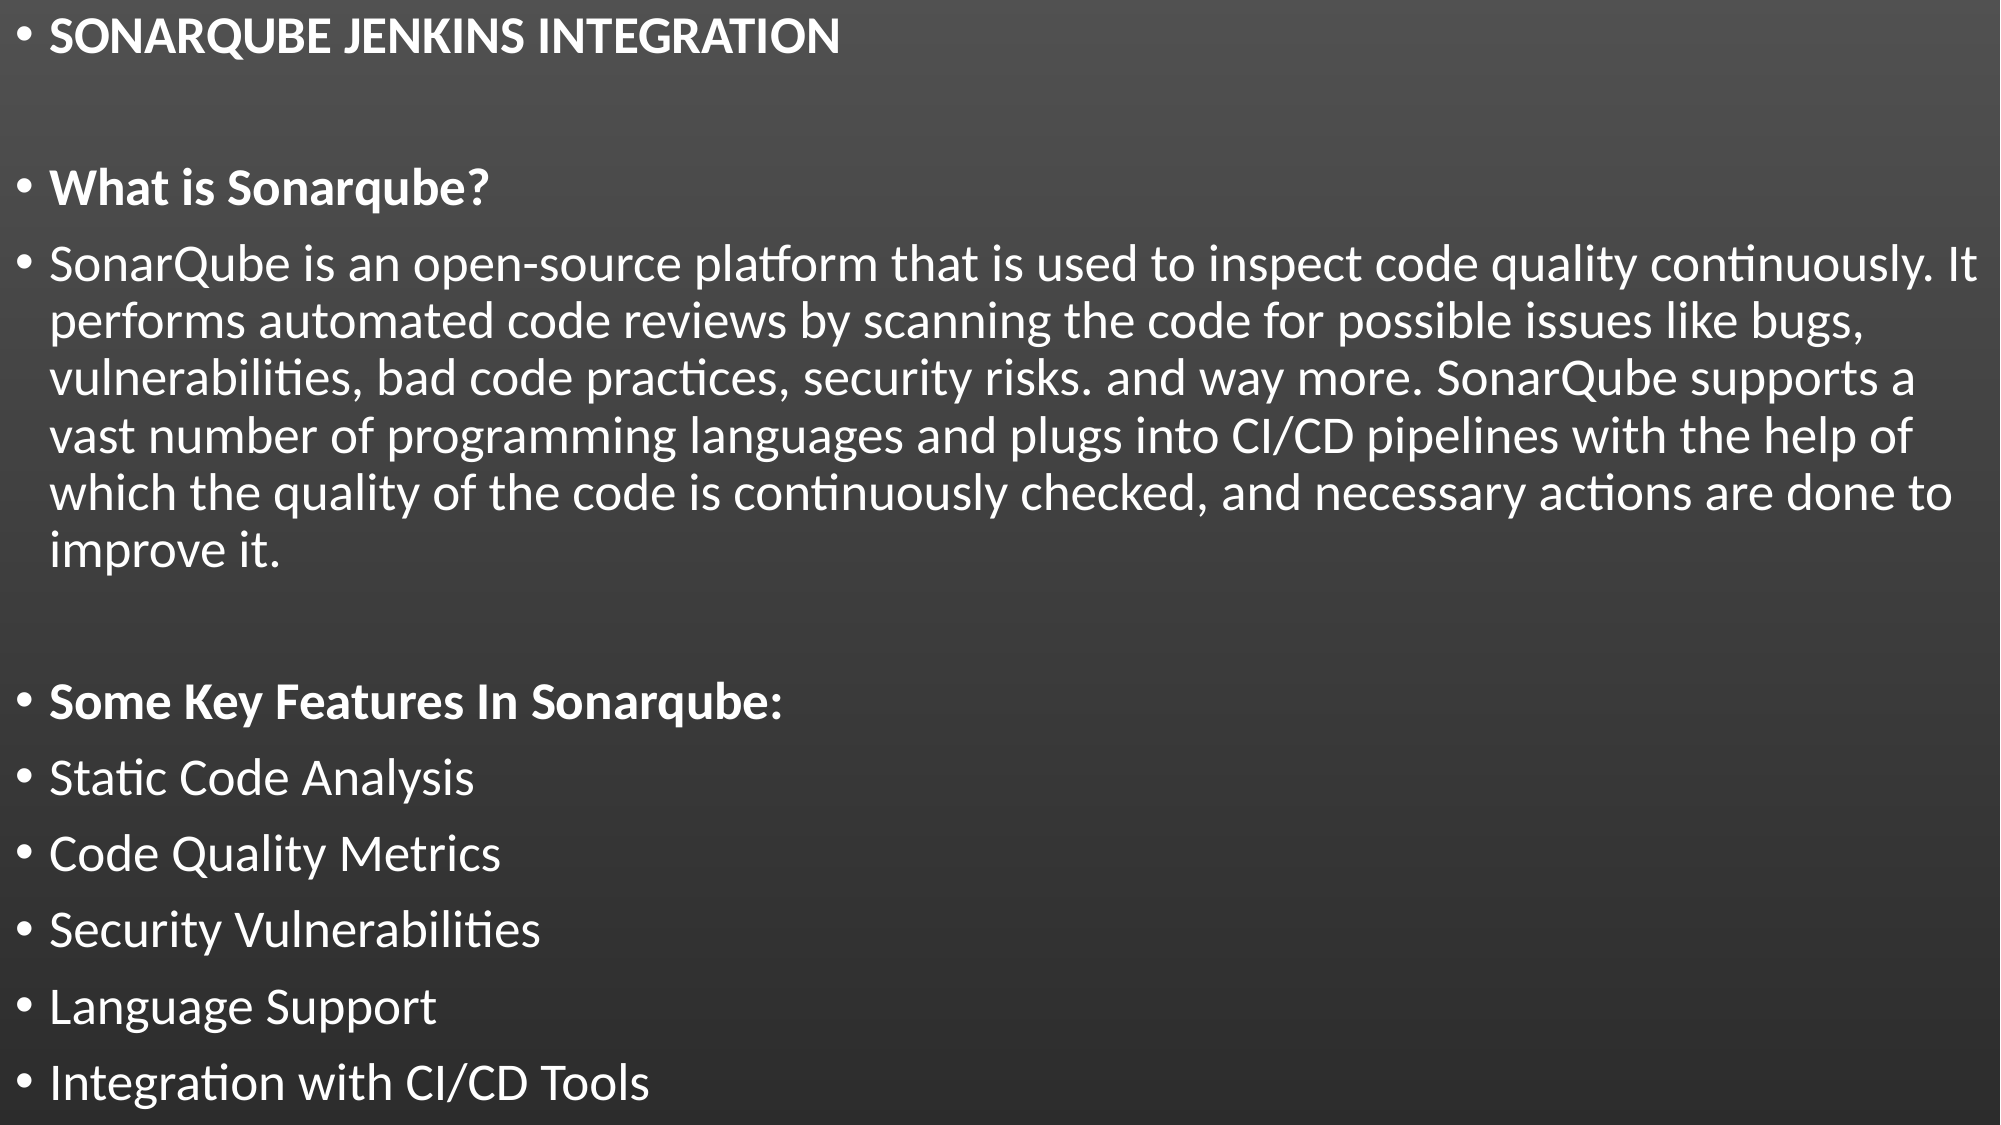

SONARQUBE JENKINS INTEGRATION

What is Sonarqube?
SonarQube is an open-source platform that is used to inspect code quality continuously. It performs automated code reviews by scanning the code for possible issues like bugs, vulnerabilities, bad code practices, security risks. and way more. SonarQube supports a vast number of programming languages and plugs into CI/CD pipelines with the help of which the quality of the code is continuously checked, and necessary actions are done to improve it.

Some Key Features In Sonarqube:
Static Code Analysis
Code Quality Metrics
Security Vulnerabilities
Language Support
Integration with CI/CD Tools